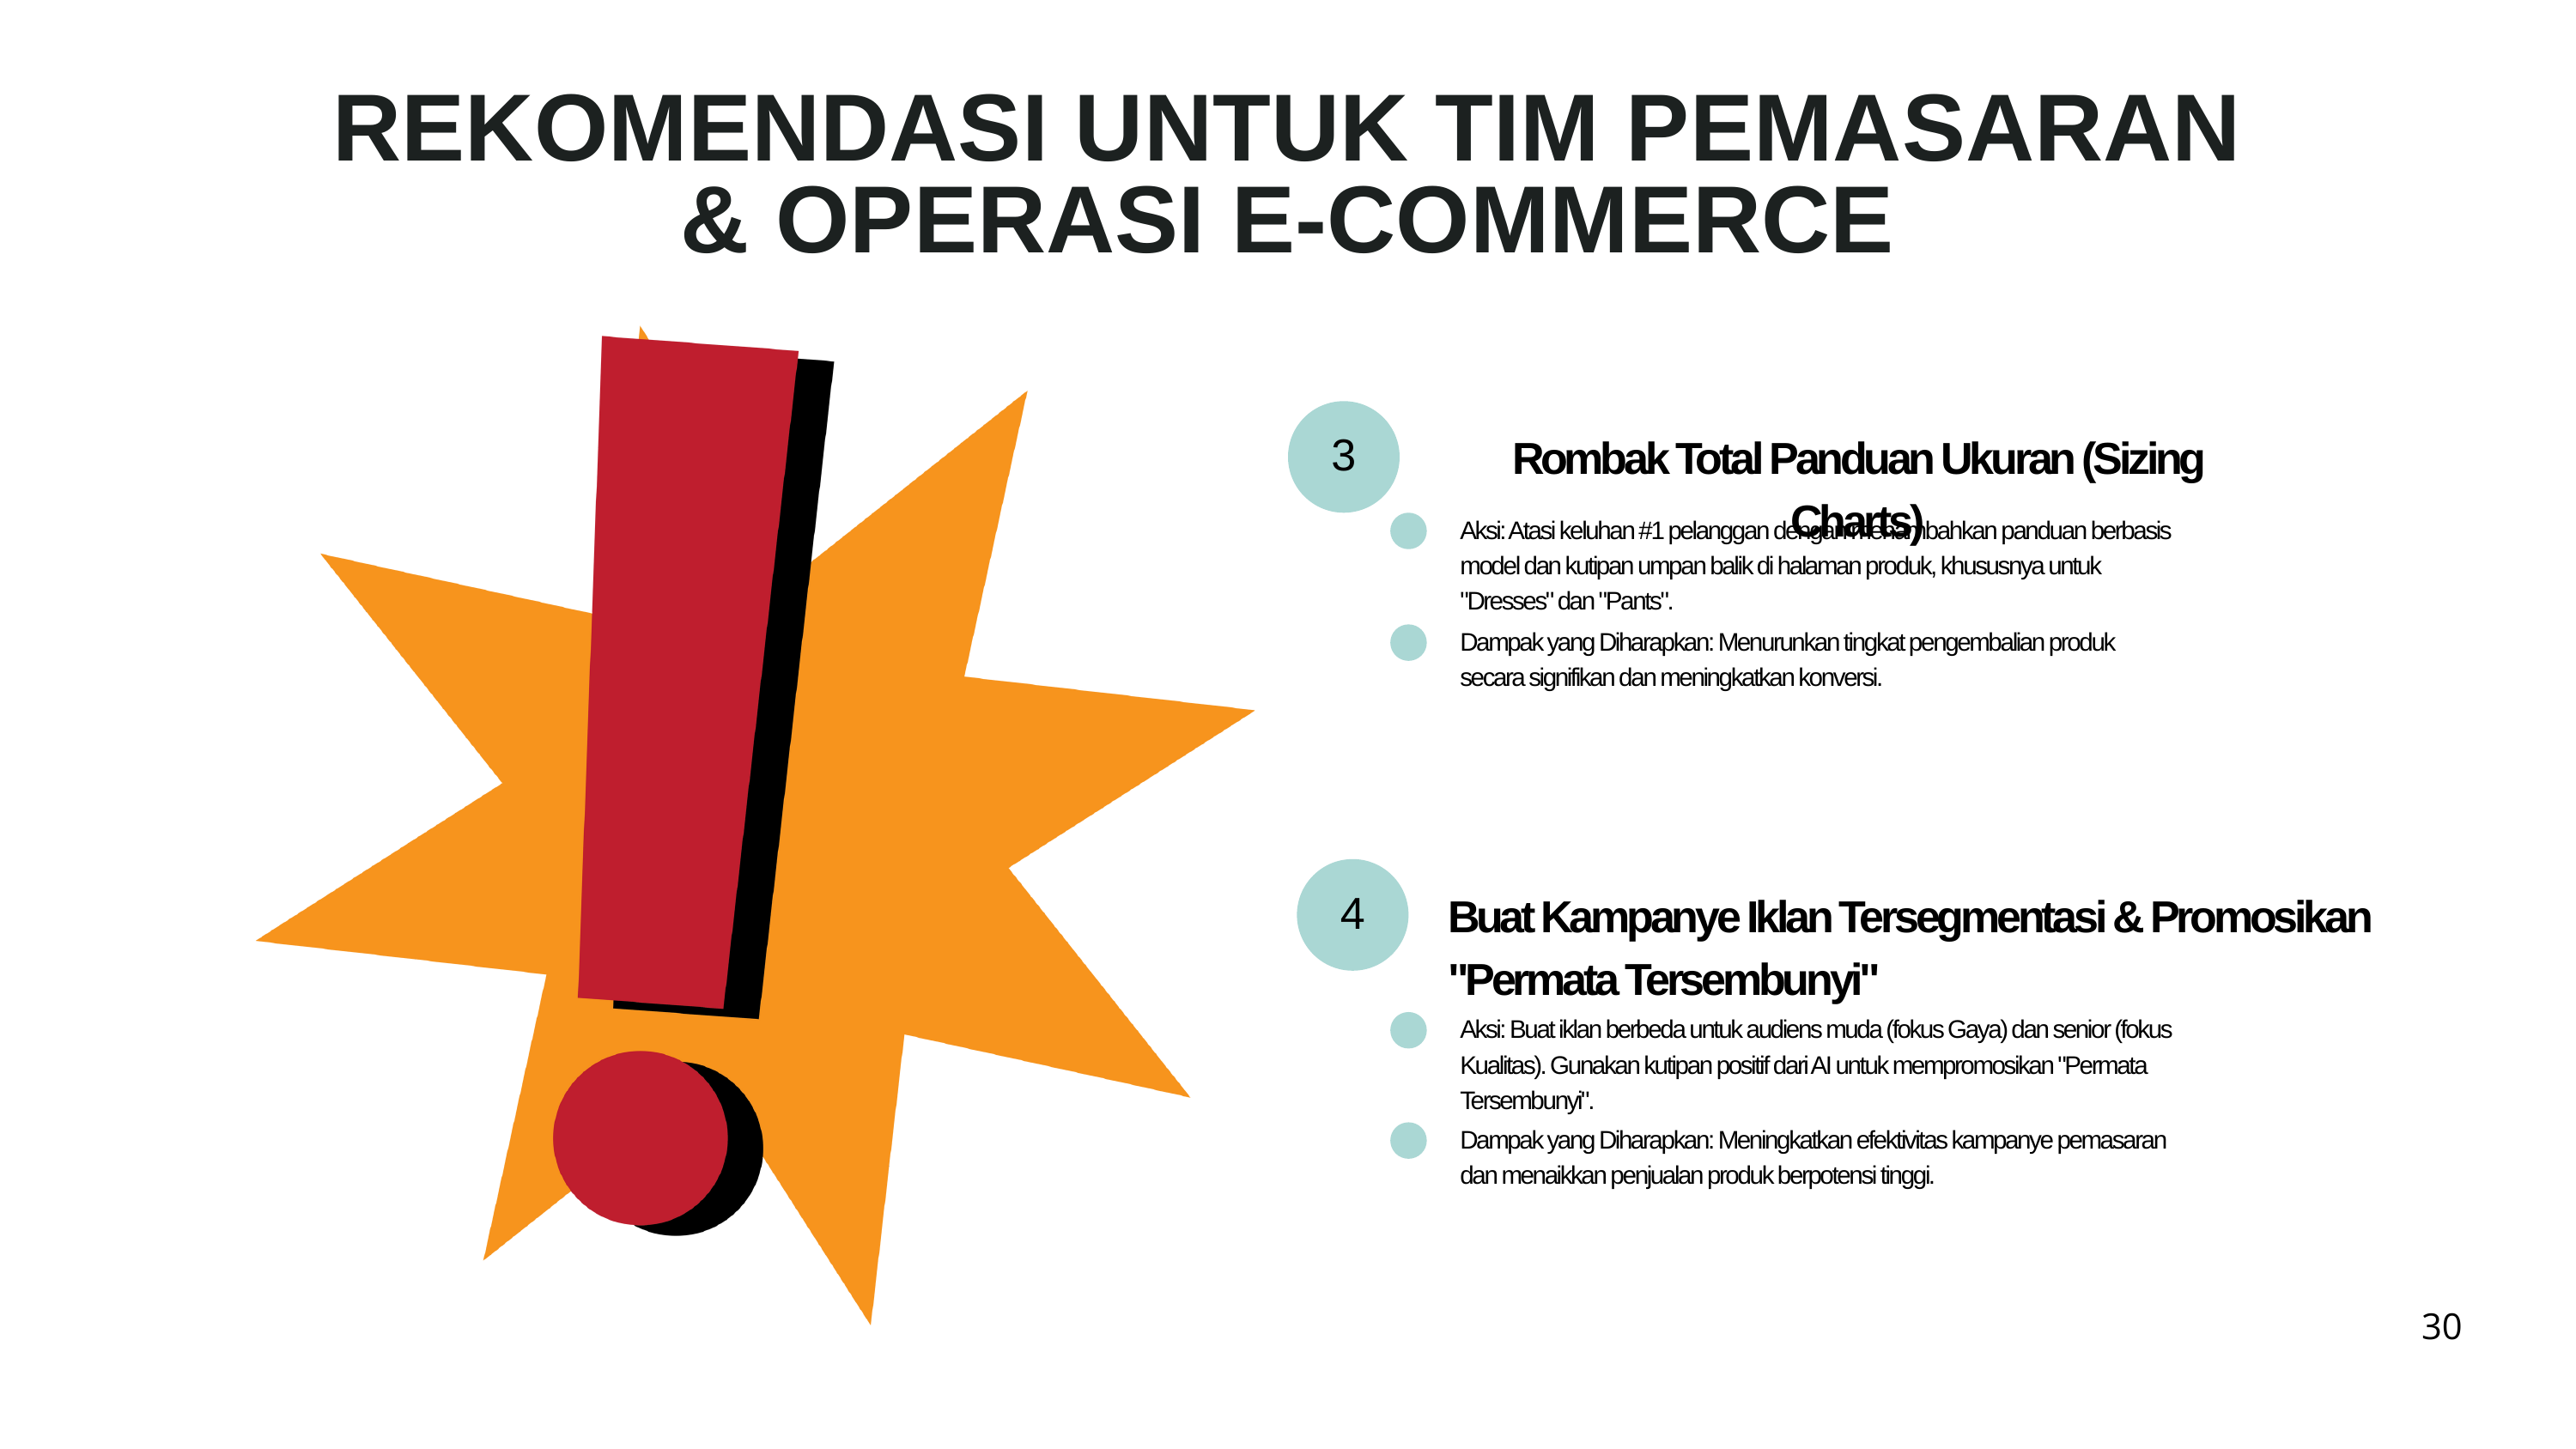

REKOMENDASI UNTUK TIM PEMASARAN & OPERASI E-COMMERCE

3
Rombak Total Panduan Ukuran (Sizing Charts)
Aksi: Atasi keluhan #1 pelanggan dengan menambahkan panduan berbasis model dan kutipan umpan balik di halaman produk, khususnya untuk "Dresses" dan "Pants".

Dampak yang Diharapkan: Menurunkan tingkat pengembalian produk secara signifikan dan meningkatkan konversi.

4
Buat Kampanye Iklan Tersegmentasi & Promosikan "Permata Tersembunyi"
Aksi: Buat iklan berbeda untuk audiens muda (fokus Gaya) dan senior (fokus Kualitas). Gunakan kutipan positif dari AI untuk mempromosikan "Permata Tersembunyi".

Dampak yang Diharapkan: Meningkatkan efektivitas kampanye pemasaran dan menaikkan penjualan produk berpotensi tinggi.

30